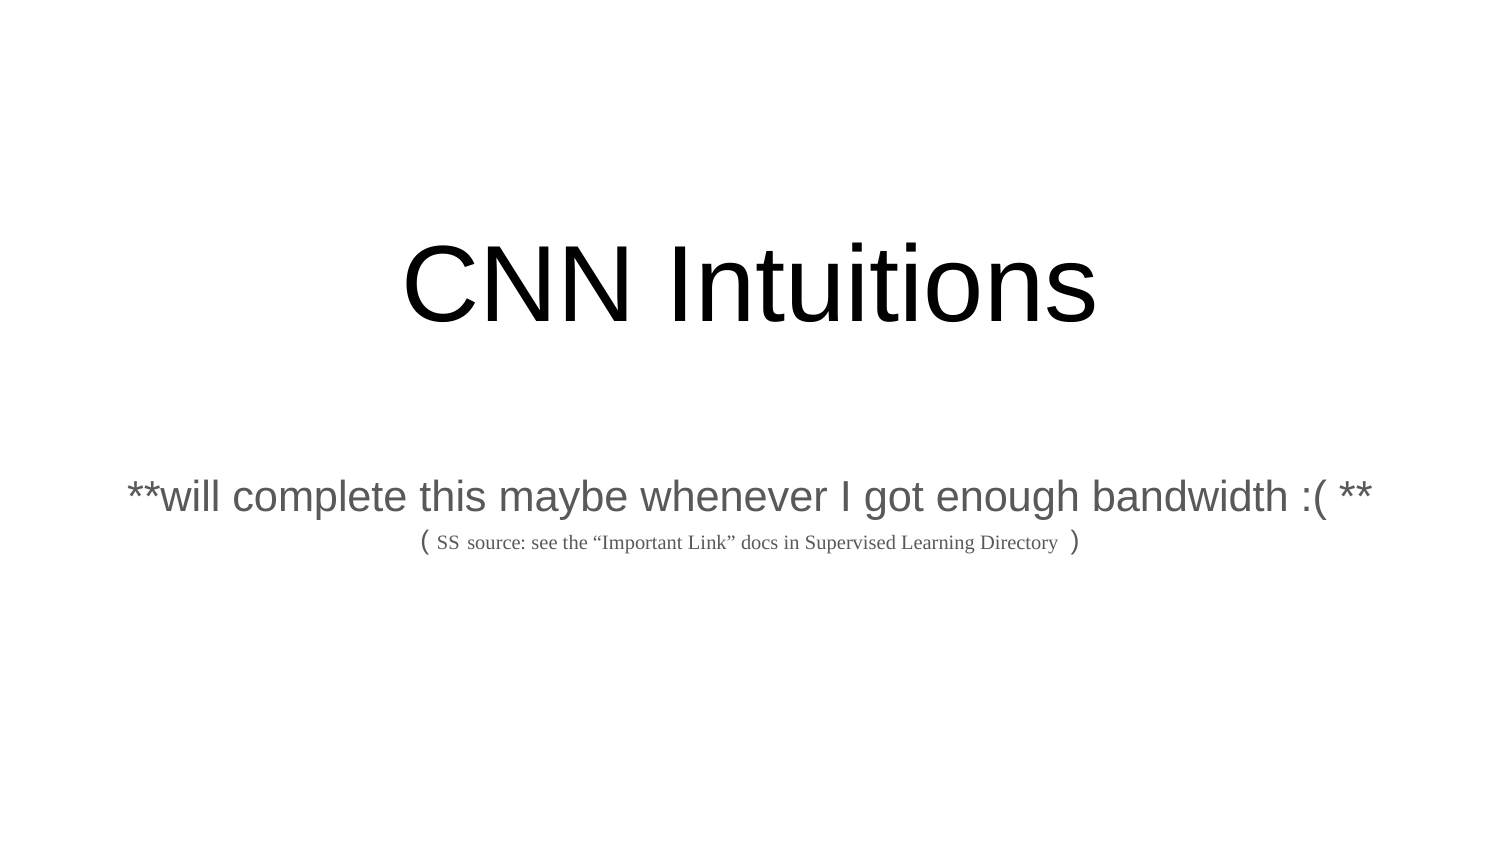

# CNN Intuitions
**will complete this maybe whenever I got enough bandwidth :( **
( SS source: see the “Important Link” docs in Supervised Learning Directory )